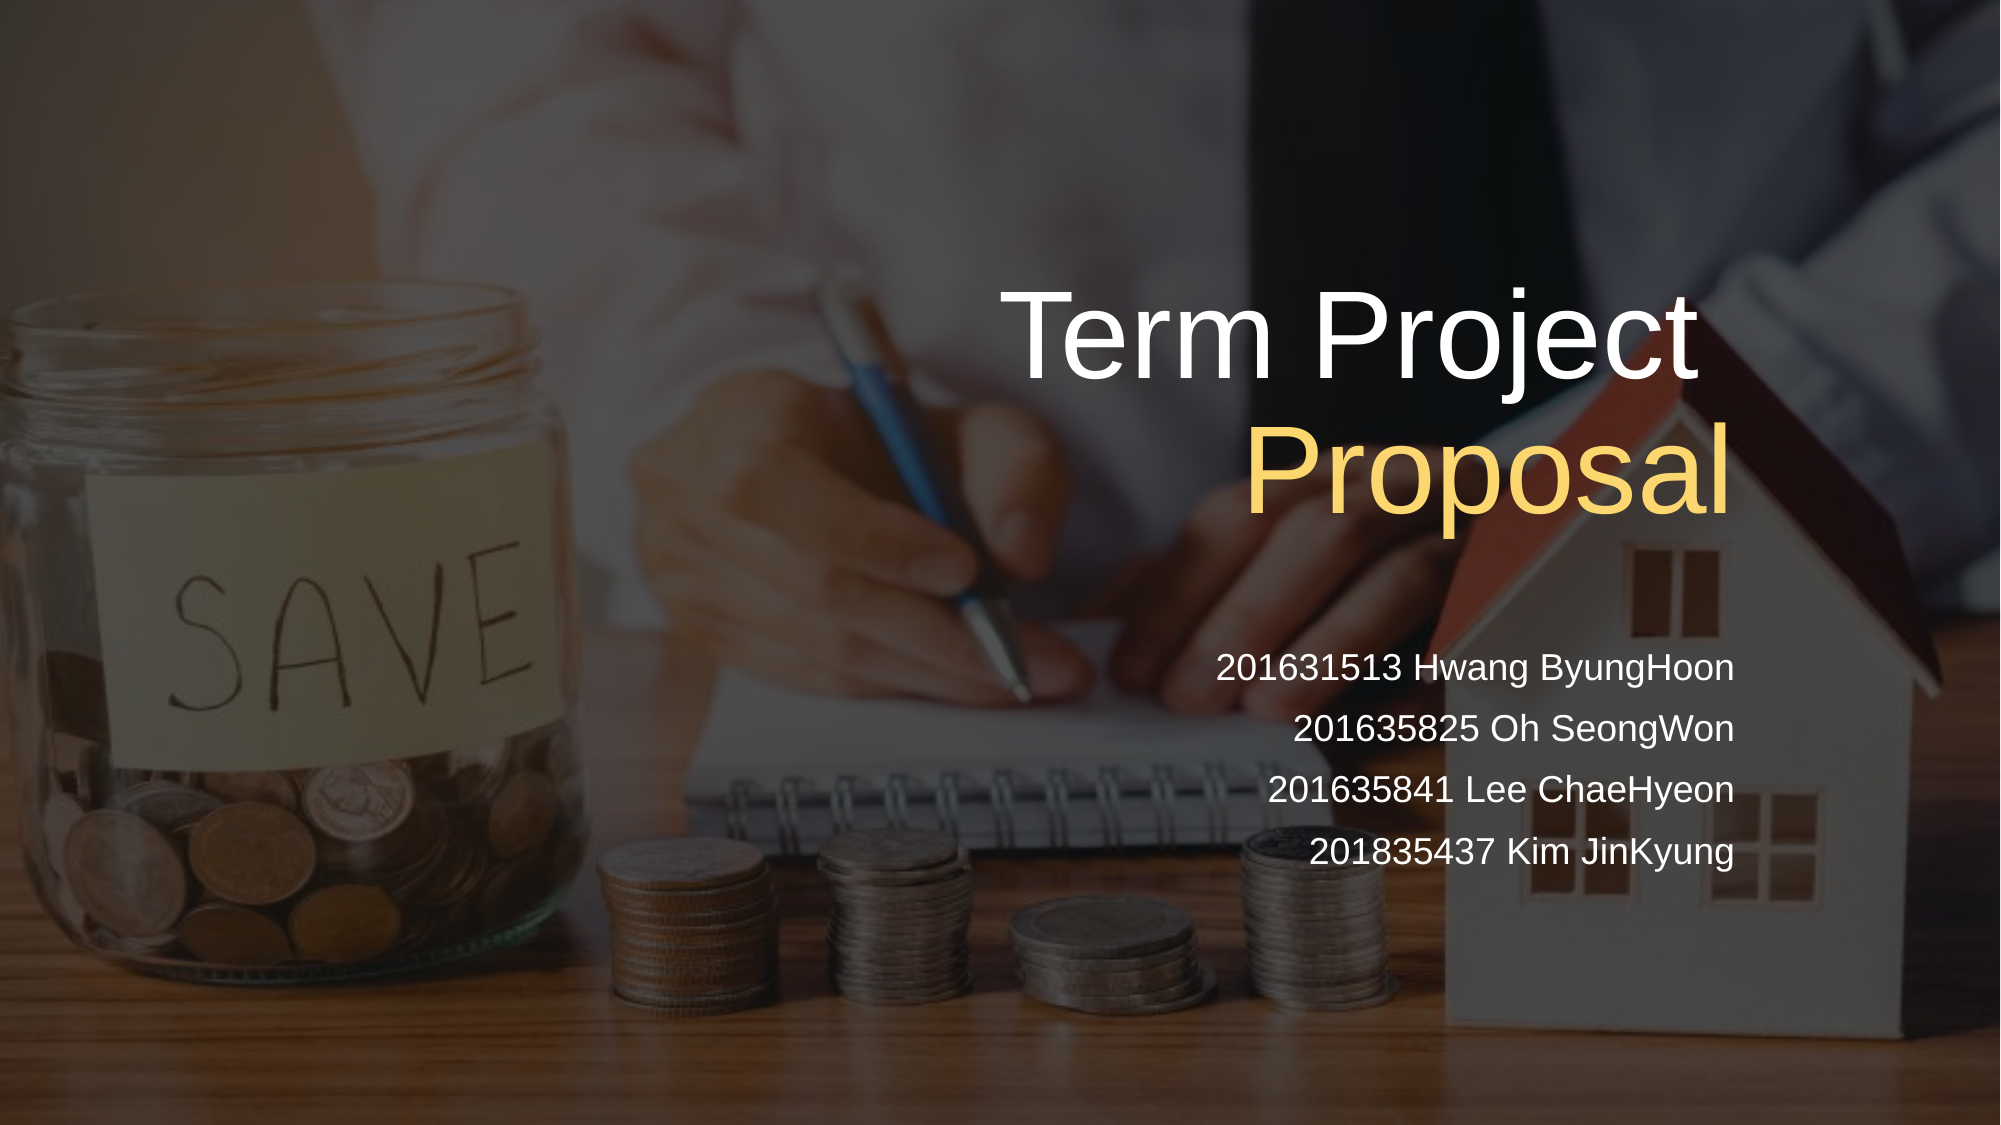

# Term Project Proposal
201631513 Hwang ByungHoon
201635825 Oh SeongWon
201635841 Lee ChaeHyeon
201835437 Kim JinKyung